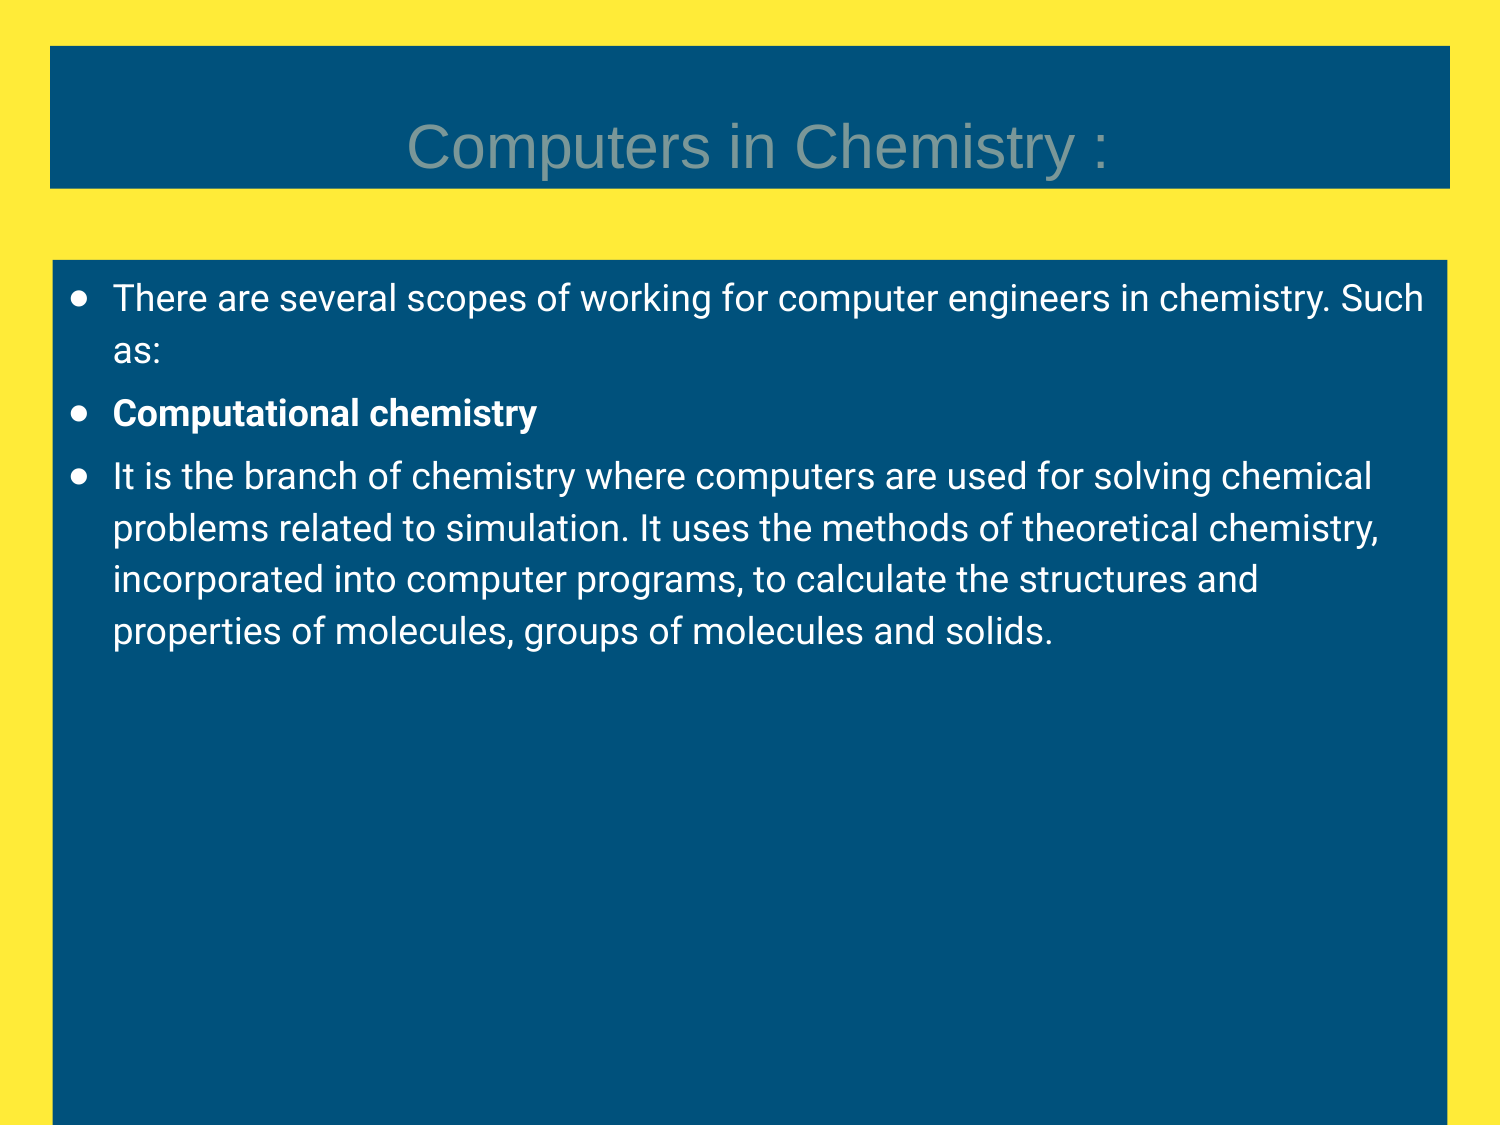

# Computers in Chemistry :
There are several scopes of working for computer engineers in chemistry. Such as:
Computational chemistry
It is the branch of chemistry where computers are used for solving chemical problems related to simulation. It uses the methods of theoretical chemistry, incorporated into computer programs, to calculate the structures and properties of molecules, groups of molecules and solids.